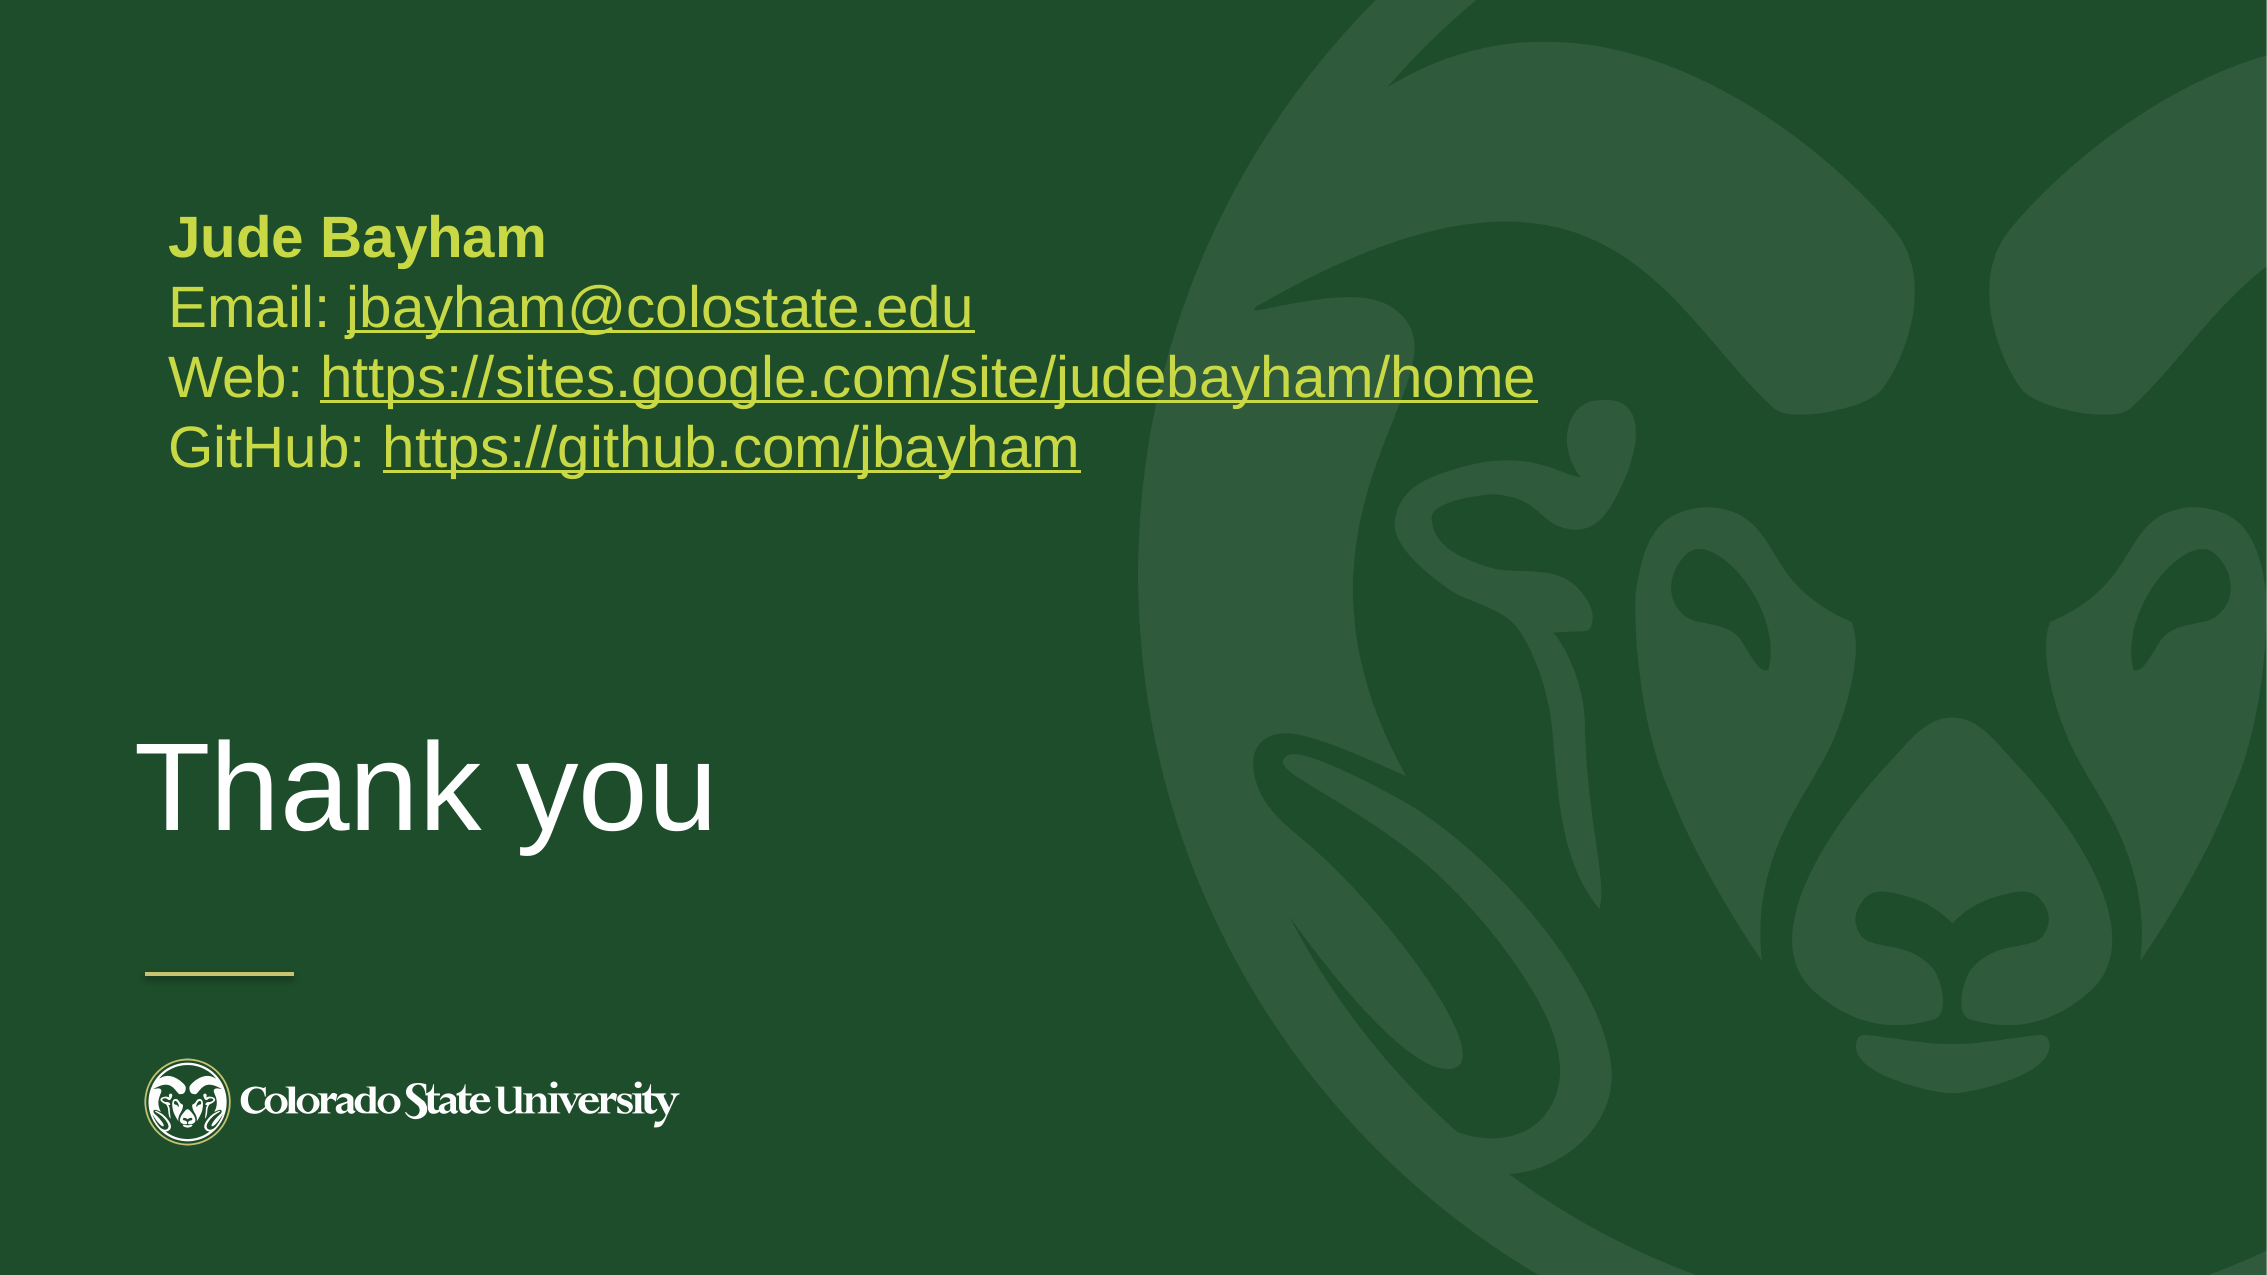

Jude Bayham​
Email: jbayham@colostate.edu​
Web: https://sites.google.com/site/judebayham/home​
GitHub: https://github.com/jbayham​